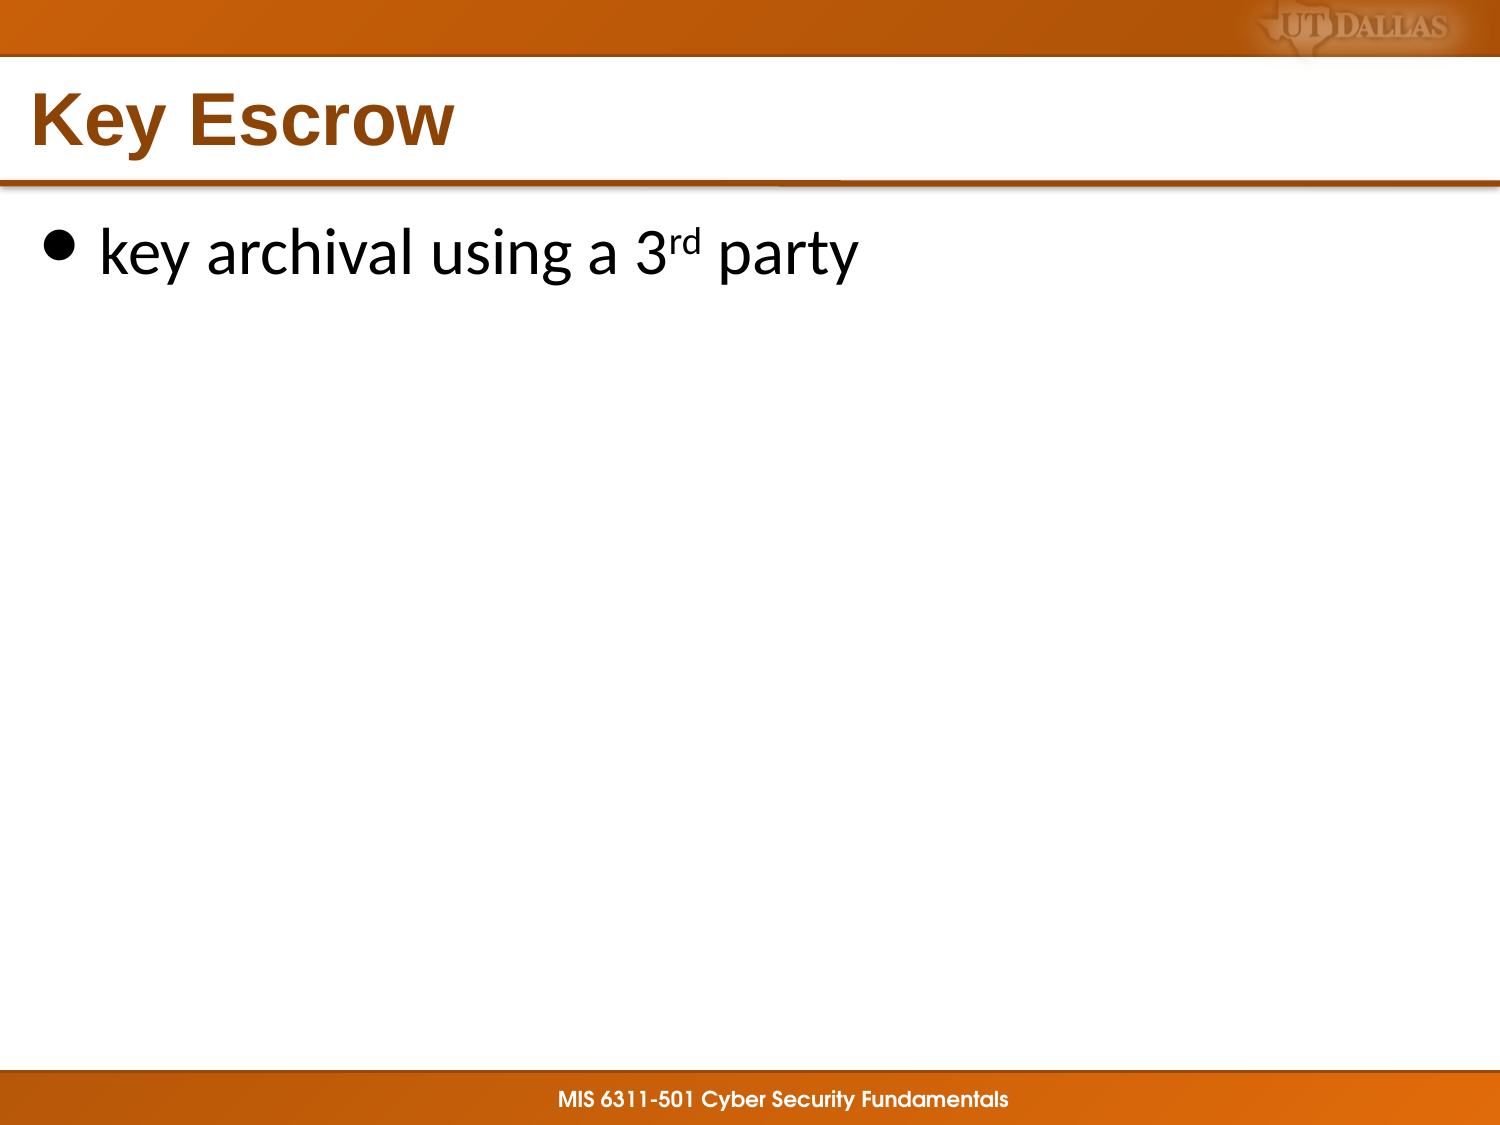

# Key Escrow
key archival using a 3rd party